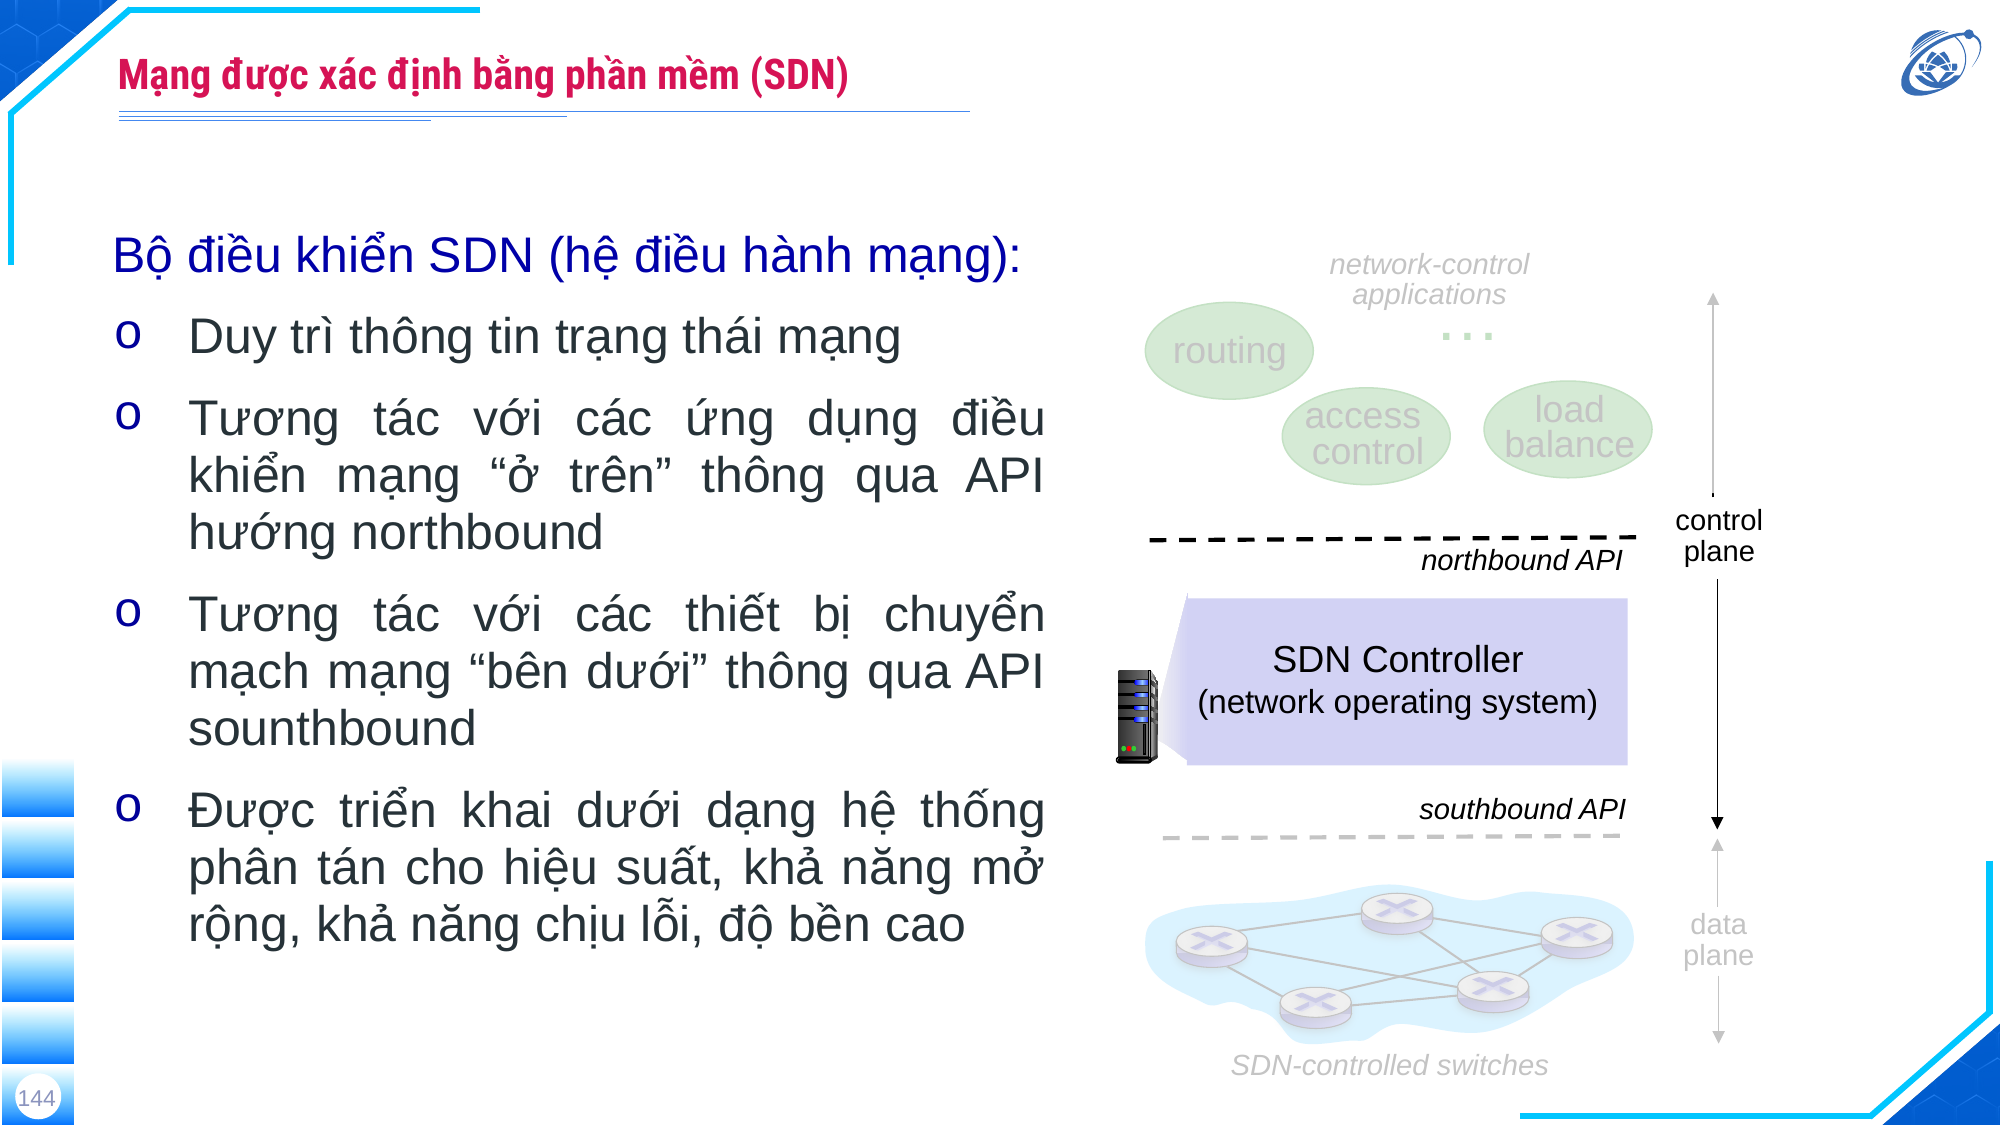

# Mạng được xác định bằng phần mềm (SDN)

Bộ điều khiển SDN (hệ điều hành mạng):
Duy trì thông tin trạng thái mạng
Tương tác với các ứng dụng điều khiển mạng “ở trên” thông qua API hướng northbound
Tương tác với các thiết bị chuyển mạch mạng “bên dưới” thông qua API sounthbound
Được triển khai dưới dạng hệ thống phân tán cho hiệu suất, khả năng mở rộng, khả năng chịu lỗi, độ bền cao

network-control applications
…

routing

load
balance

access
control
control
plane
northbound API

SDN Controller
(network operating system)

southbound API

data
plane
SDN-controlled switches

144